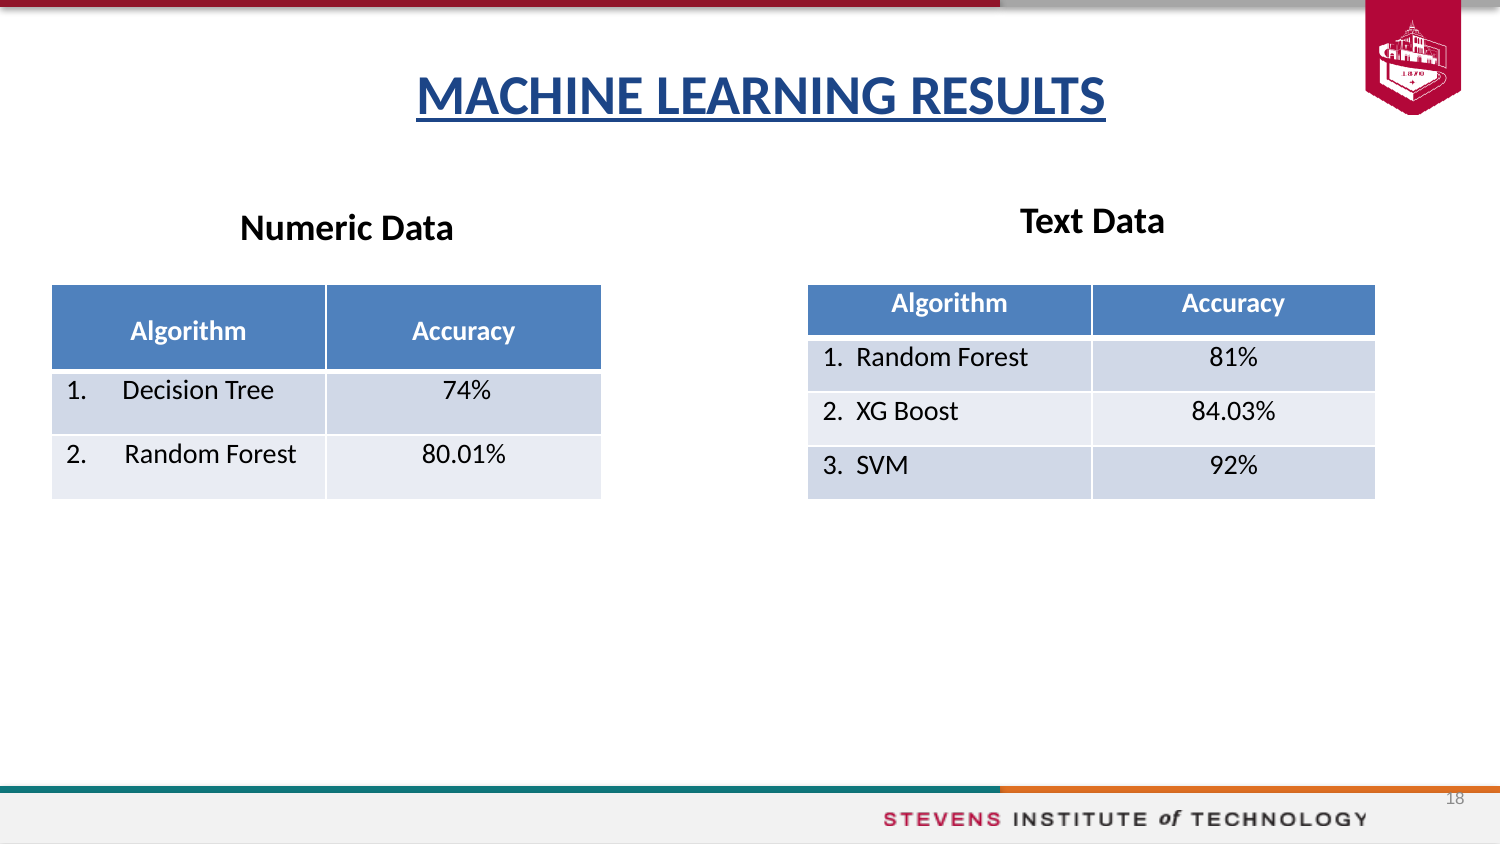

MACHINE LEARNING RESULTS
#
Text Data
   Numeric Data
| Algorithm | Accuracy |
| --- | --- |
| Decision Tree | 74% |
| 2. Random Forest | 80.01% |
| Algorithm | Accuracy |
| --- | --- |
| 1. Random Forest | 81% |
| 2. XG Boost | 84.03% |
| 3. SVM | 92% |
18